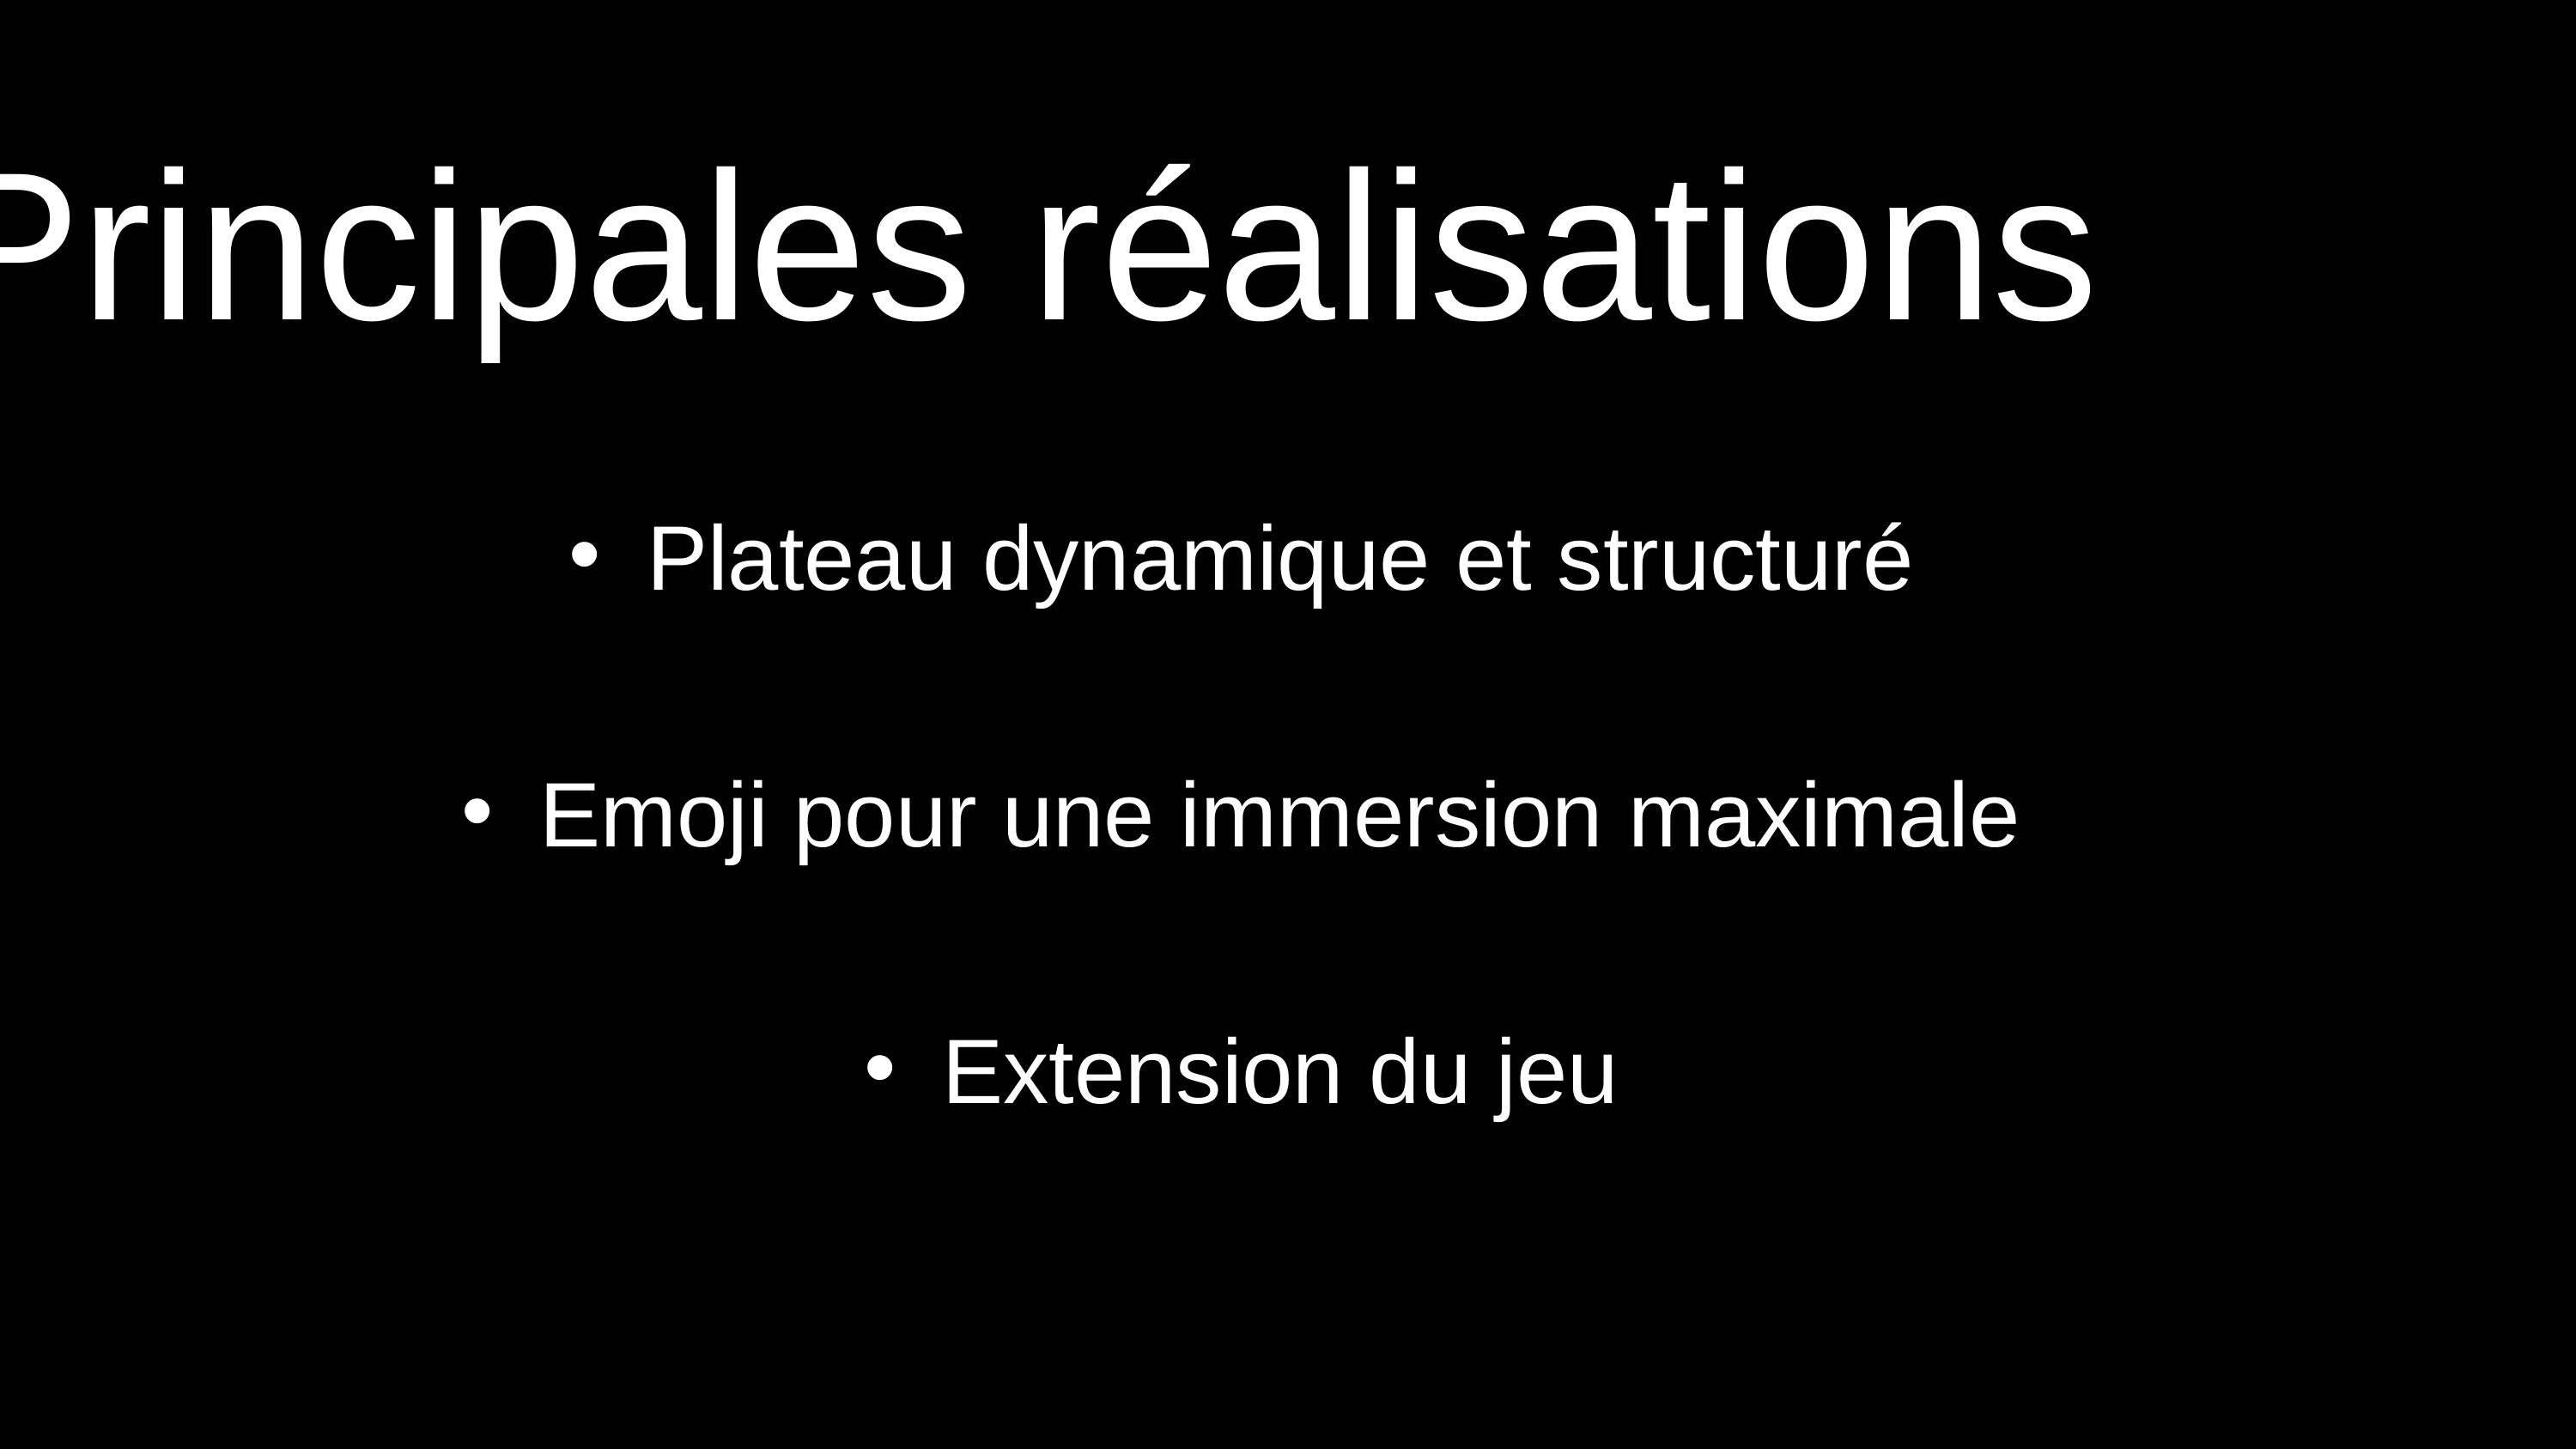

Principales réalisations
Plateau dynamique et structuré

Emoji pour une immersion maximale

Extension du jeu